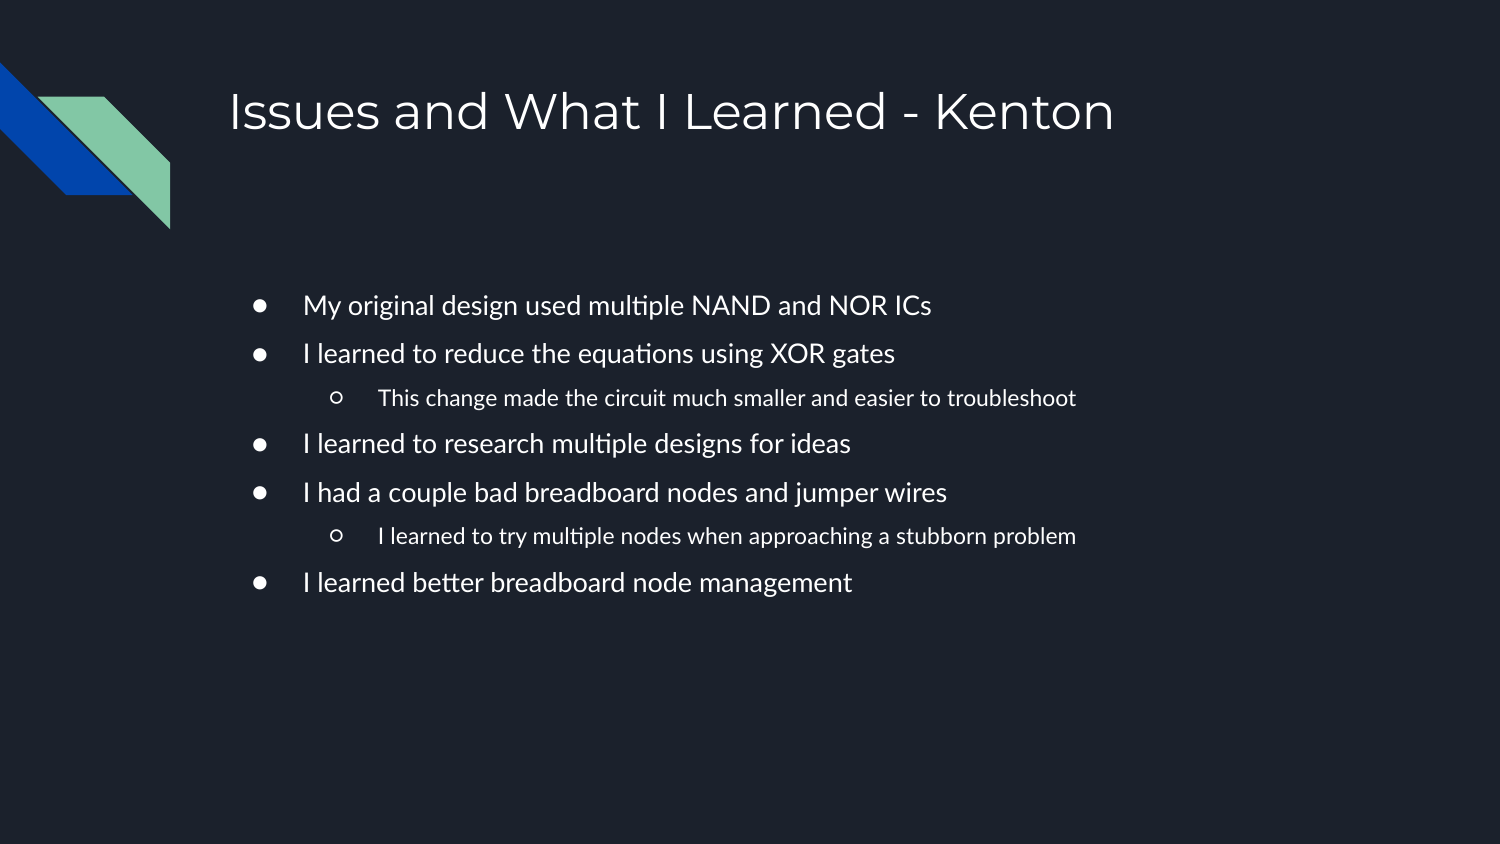

# Issues and What I Learned - Kenton
My original design used multiple NAND and NOR ICs
I learned to reduce the equations using XOR gates
This change made the circuit much smaller and easier to troubleshoot
I learned to research multiple designs for ideas
I had a couple bad breadboard nodes and jumper wires
I learned to try multiple nodes when approaching a stubborn problem
I learned better breadboard node management